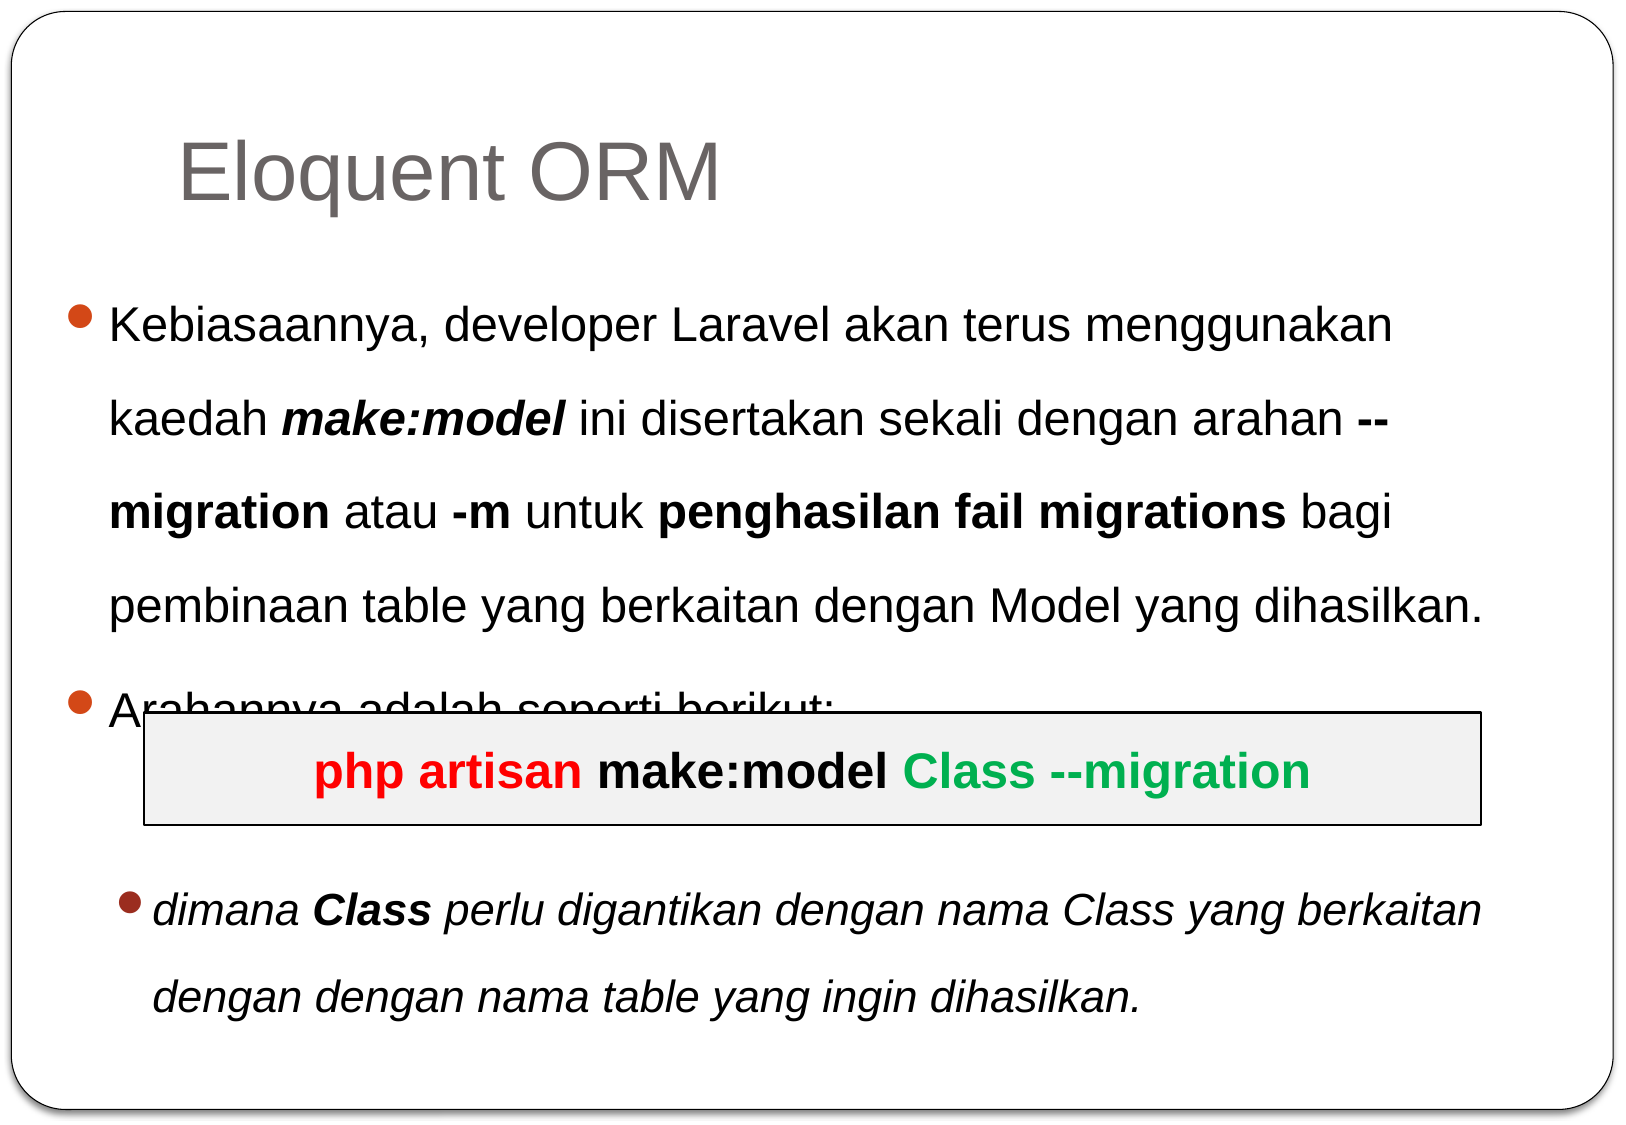

# Eloquent ORM
Kebiasaannya, developer Laravel akan terus menggunakan kaedah make:model ini disertakan sekali dengan arahan --migration atau -m untuk penghasilan fail migrations bagi pembinaan table yang berkaitan dengan Model yang dihasilkan.
Arahannya adalah seperti berikut:

dimana Class perlu digantikan dengan nama Class yang berkaitan dengan dengan nama table yang ingin dihasilkan.
php artisan make:model Class --migration